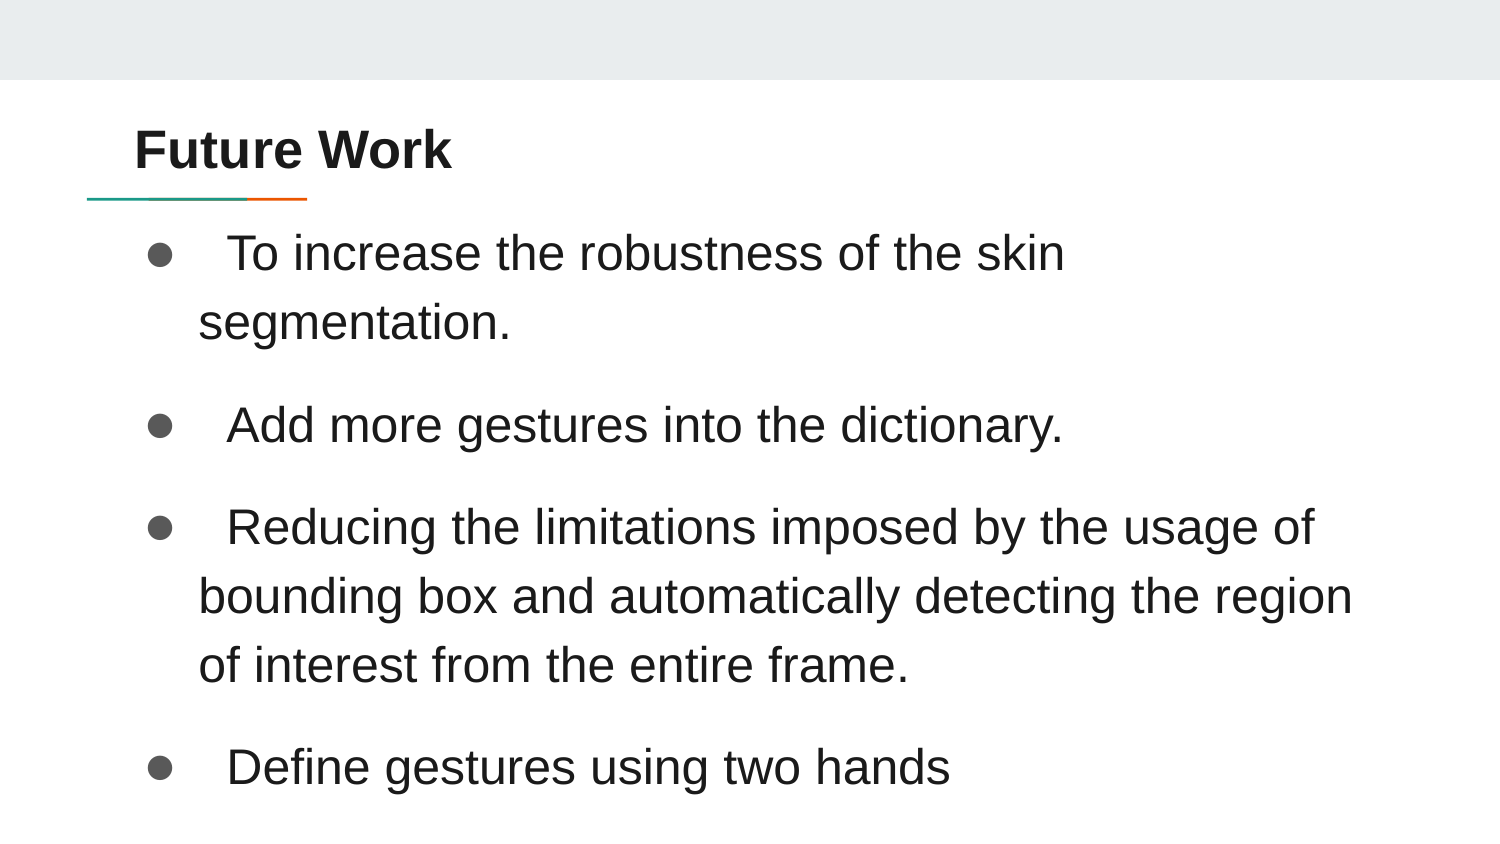

# Future Work
  To increase the robustness of the skin segmentation.
  Add more gestures into the dictionary.
  Reducing the limitations imposed by the usage of  bounding box and automatically detecting the region of interest from the entire frame.
  Define gestures using two hands